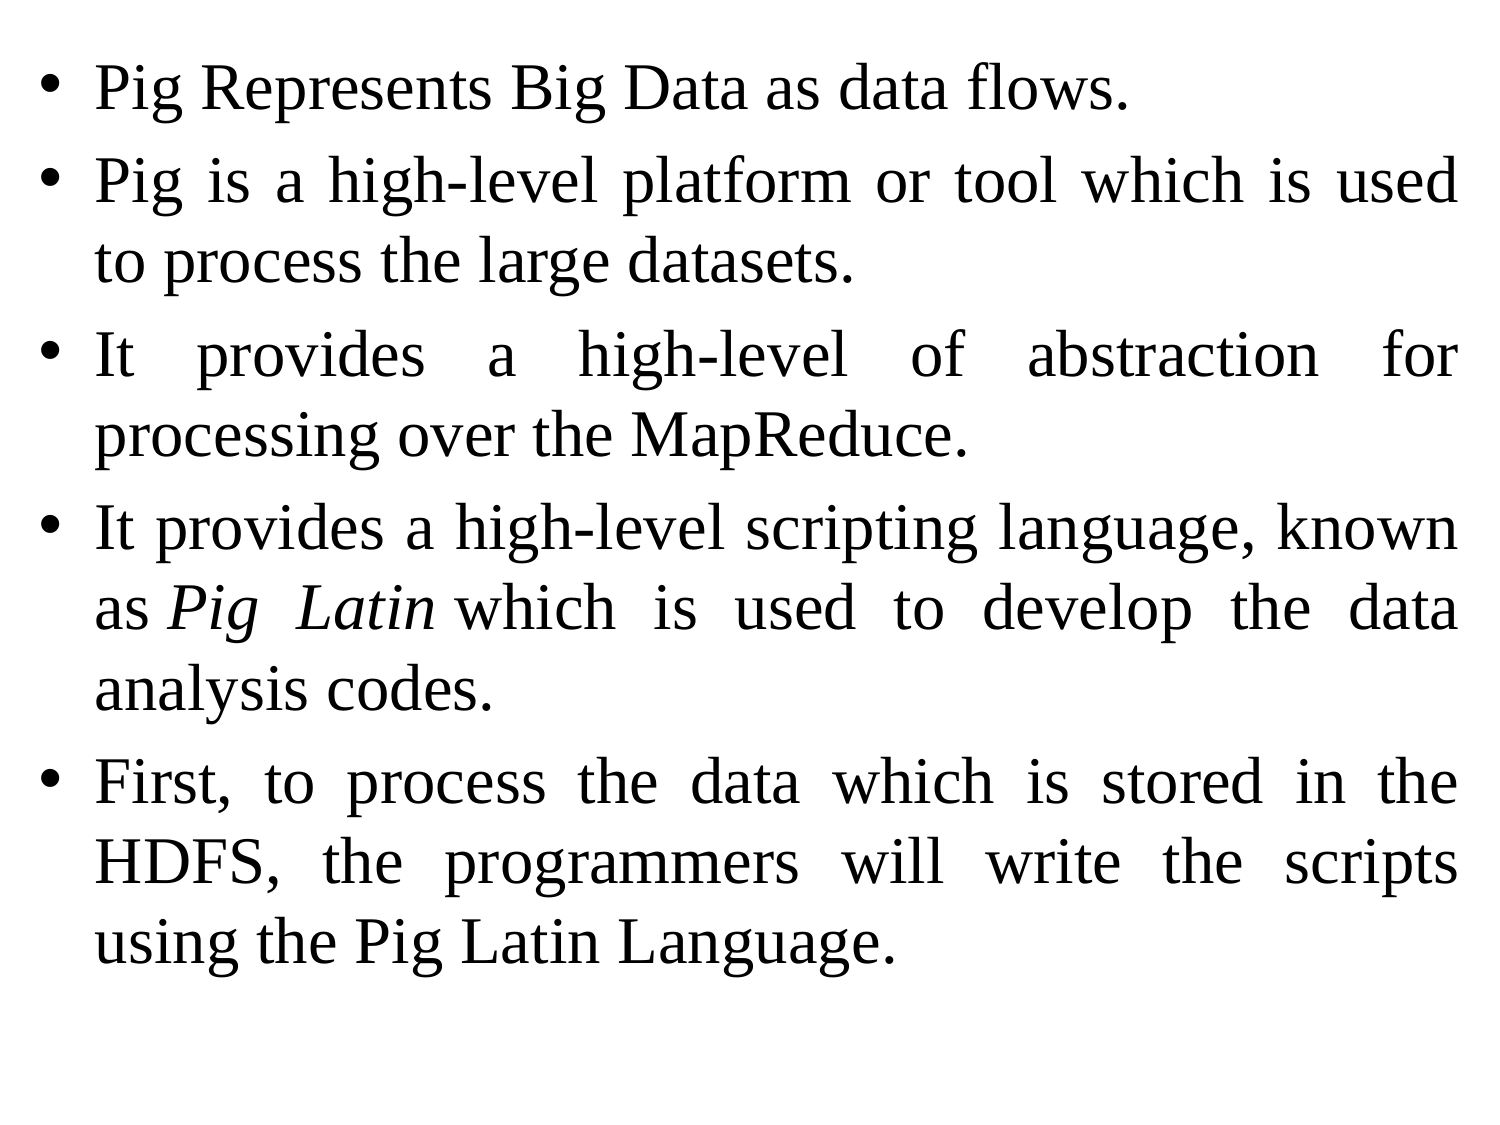

Pig Represents Big Data as data flows.
Pig is a high-level platform or tool which is used to process the large datasets.
It provides a high-level of abstraction for processing over the MapReduce.
It provides a high-level scripting language, known as Pig Latin which is used to develop the data analysis codes.
First, to process the data which is stored in the HDFS, the programmers will write the scripts using the Pig Latin Language.